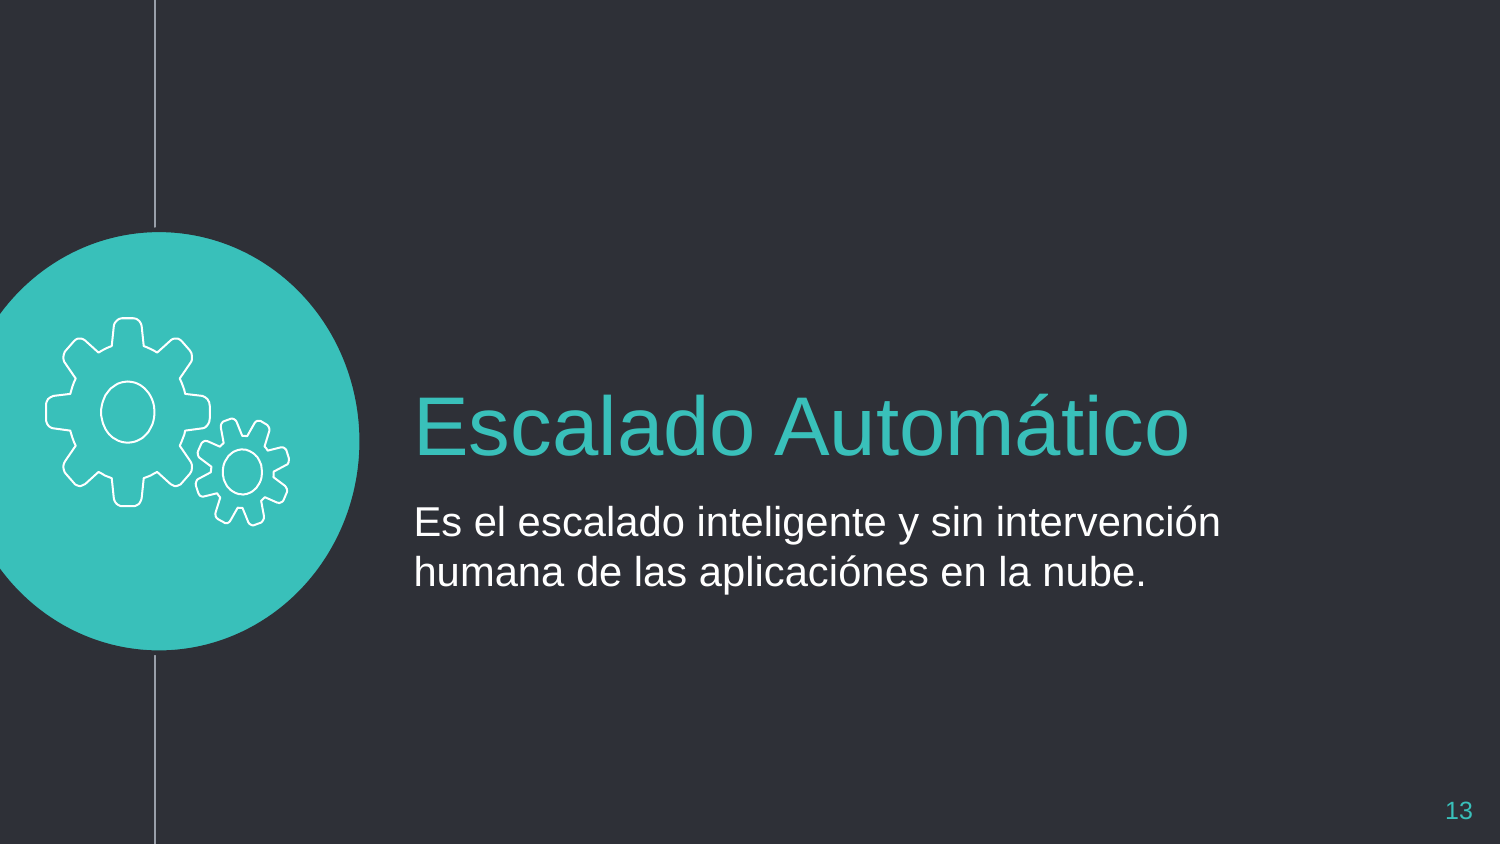

Escalado Automático
Es el escalado inteligente y sin intervención humana de las aplicaciónes en la nube.
13